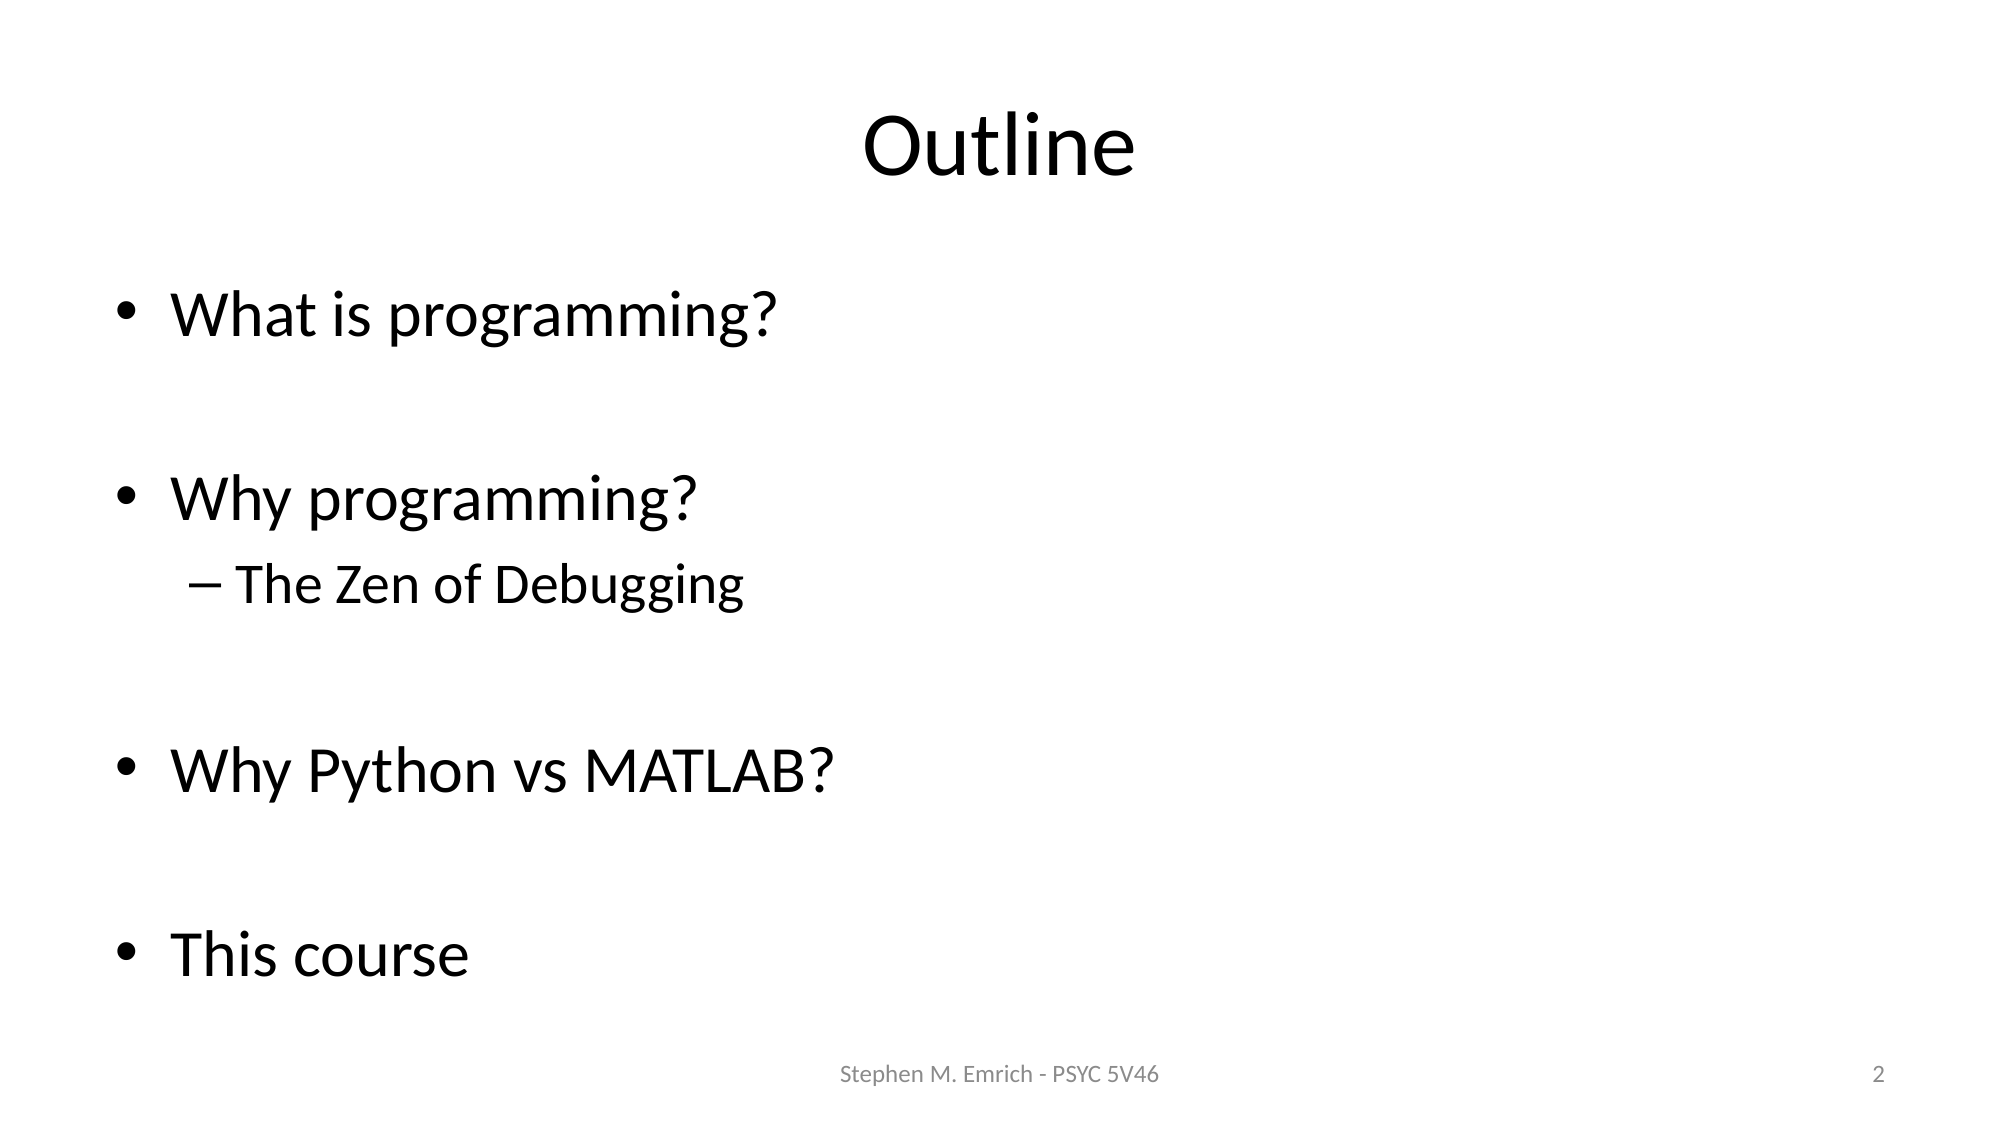

# Outline
What is programming?

Why programming?
The Zen of Debugging

Why Python vs MATLAB?

This course
Stephen M. Emrich - PSYC 5V46
2